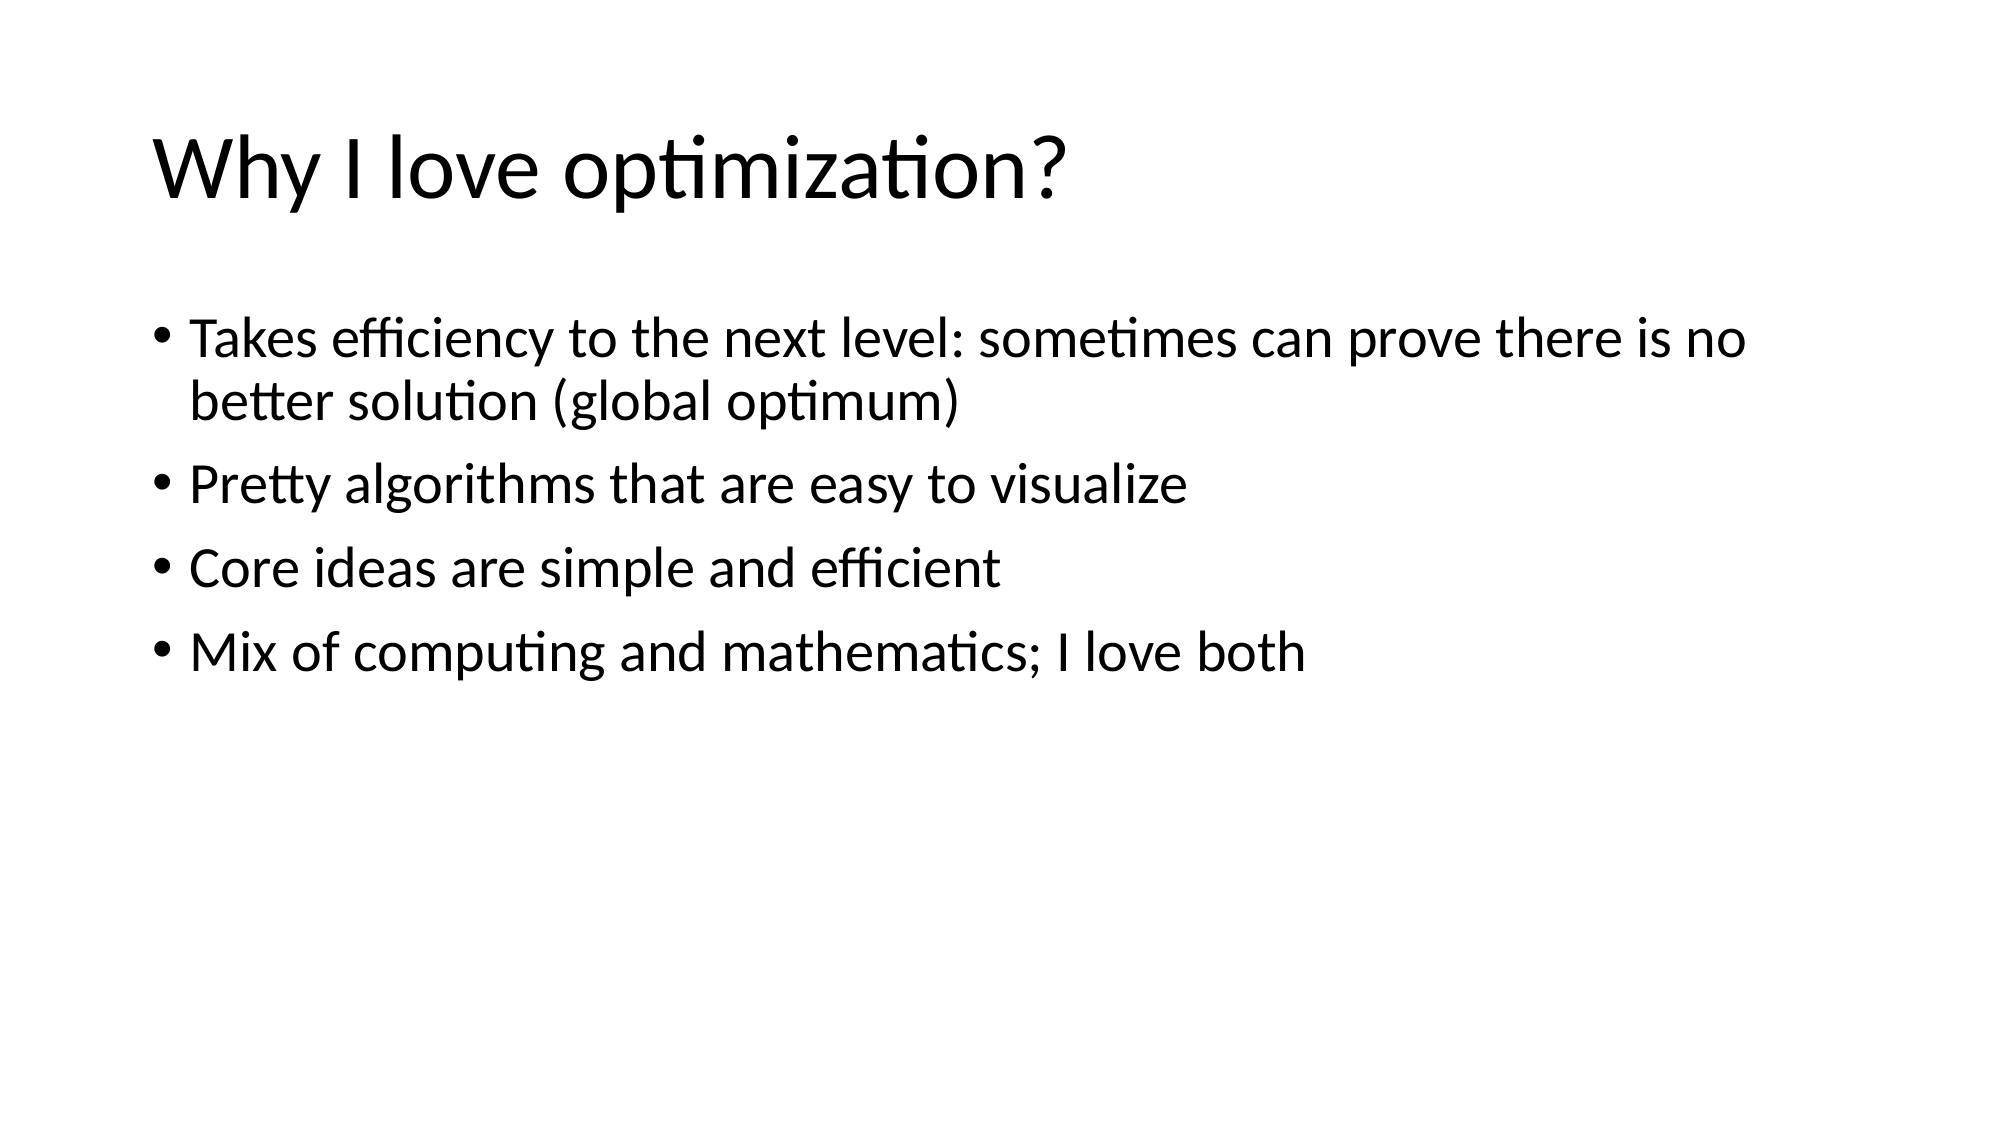

# Why I love optimization?
Takes efficiency to the next level: sometimes can prove there is no better solution (global optimum)
Pretty algorithms that are easy to visualize
Core ideas are simple and efficient
Mix of computing and mathematics; I love both